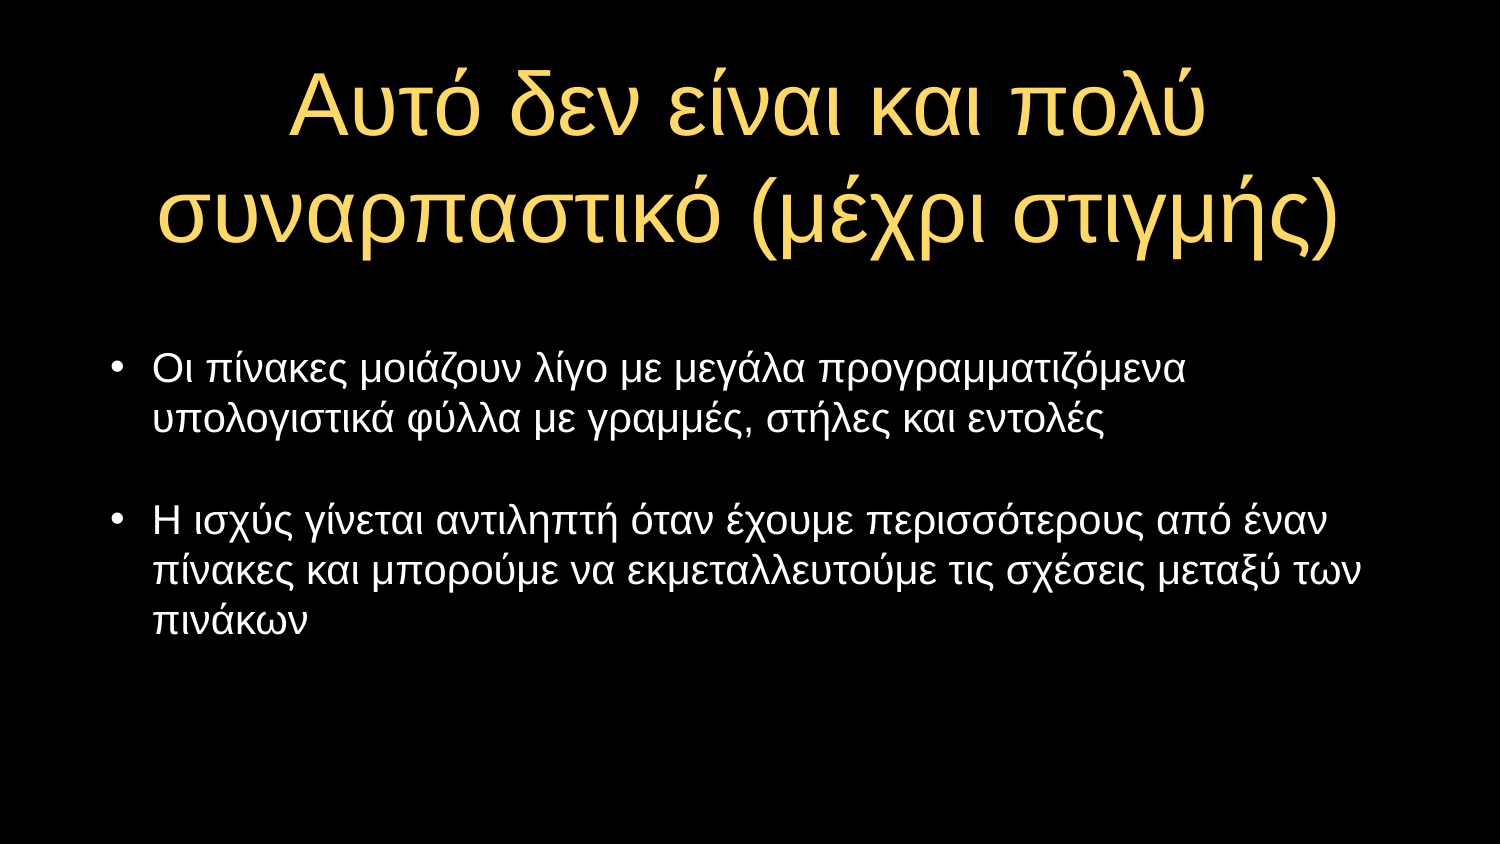

# Αυτό δεν είναι και πολύ συναρπαστικό (μέχρι στιγμής)
Οι πίνακες μοιάζουν λίγο με μεγάλα προγραμματιζόμενα υπολογιστικά φύλλα με γραμμές, στήλες και εντολές
Η ισχύς γίνεται αντιληπτή όταν έχουμε περισσότερους από έναν πίνακες και μπορούμε να εκμεταλλευτούμε τις σχέσεις μεταξύ των πινάκων